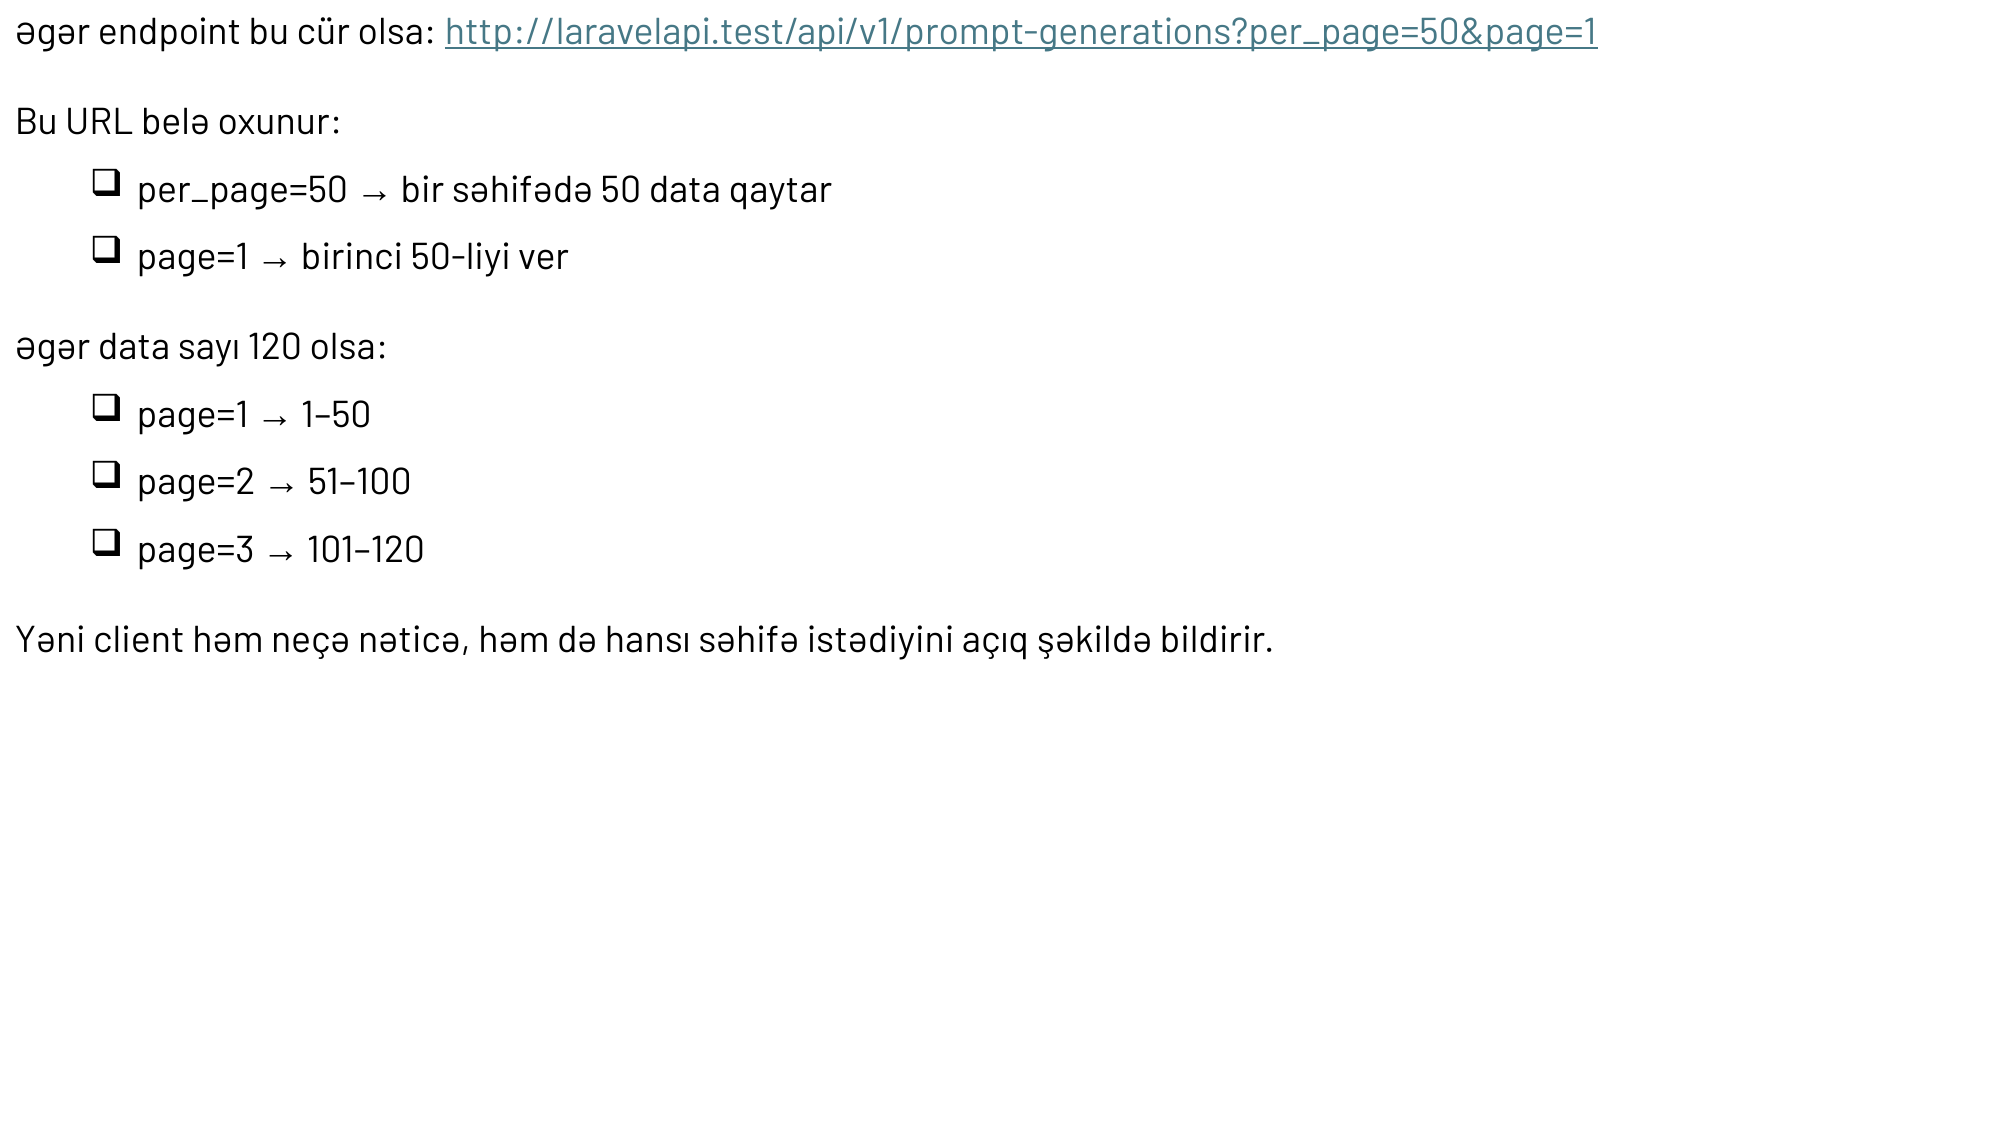

Əgər endpoint bu cür olsa: http://laravelapi.test/api/v1/prompt-generations?per_page=50&page=1

Bu URL belə oxunur:
per_page=50 → bir səhifədə 50 data qaytar
page=1 → birinci 50-liyi ver

Əgər data sayı 120 olsa:
page=1 → 1–50
page=2 → 51–100
page=3 → 101–120

Yəni client həm neçə nəticə, həm də hansı səhifə istədiyini açıq şəkildə bildirir.